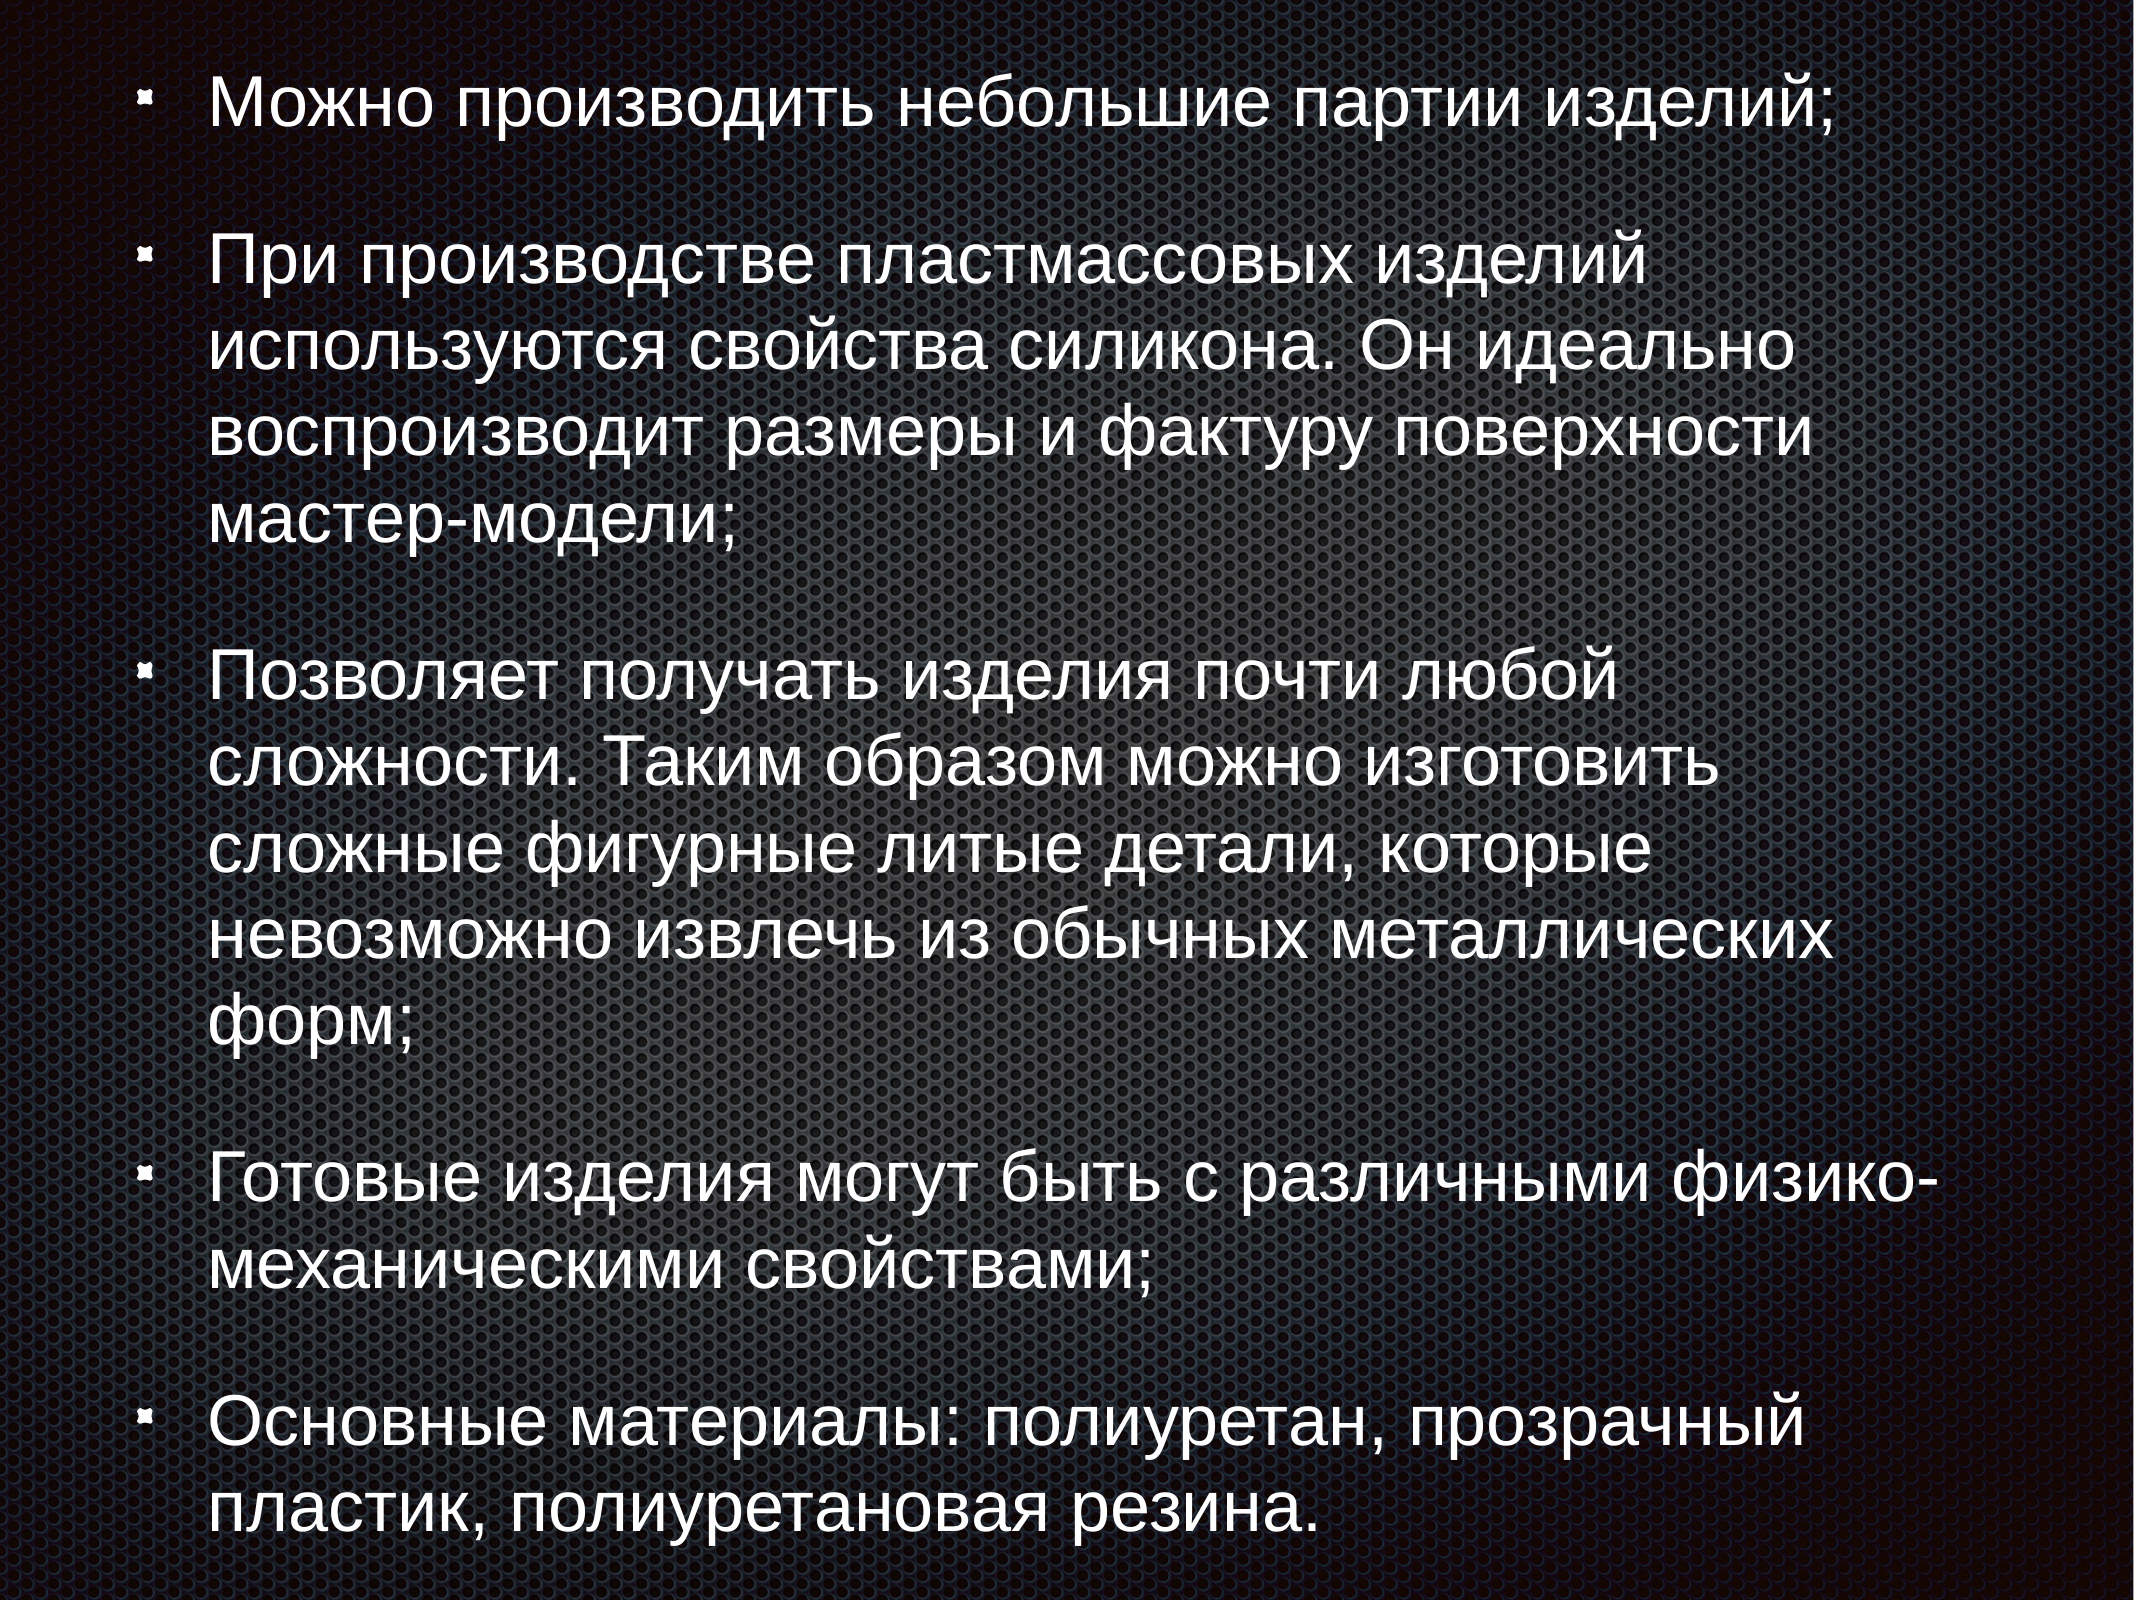

Можно производить небольшие партии изделий;
При производстве пластмассовых изделий используются свойства силикона. Он идеально воспроизводит размеры и фактуру поверхности мастер-модели;
Позволяет получать изделия почти любой сложности. Таким образом можно изготовить сложные фигурные литые детали, которые невозможно извлечь из обычных металлических форм;
Готовые изделия могут быть с различными физико-механическими свойствами;
Основные материалы: полиуретан, прозрачный пластик, полиуретановая резина.